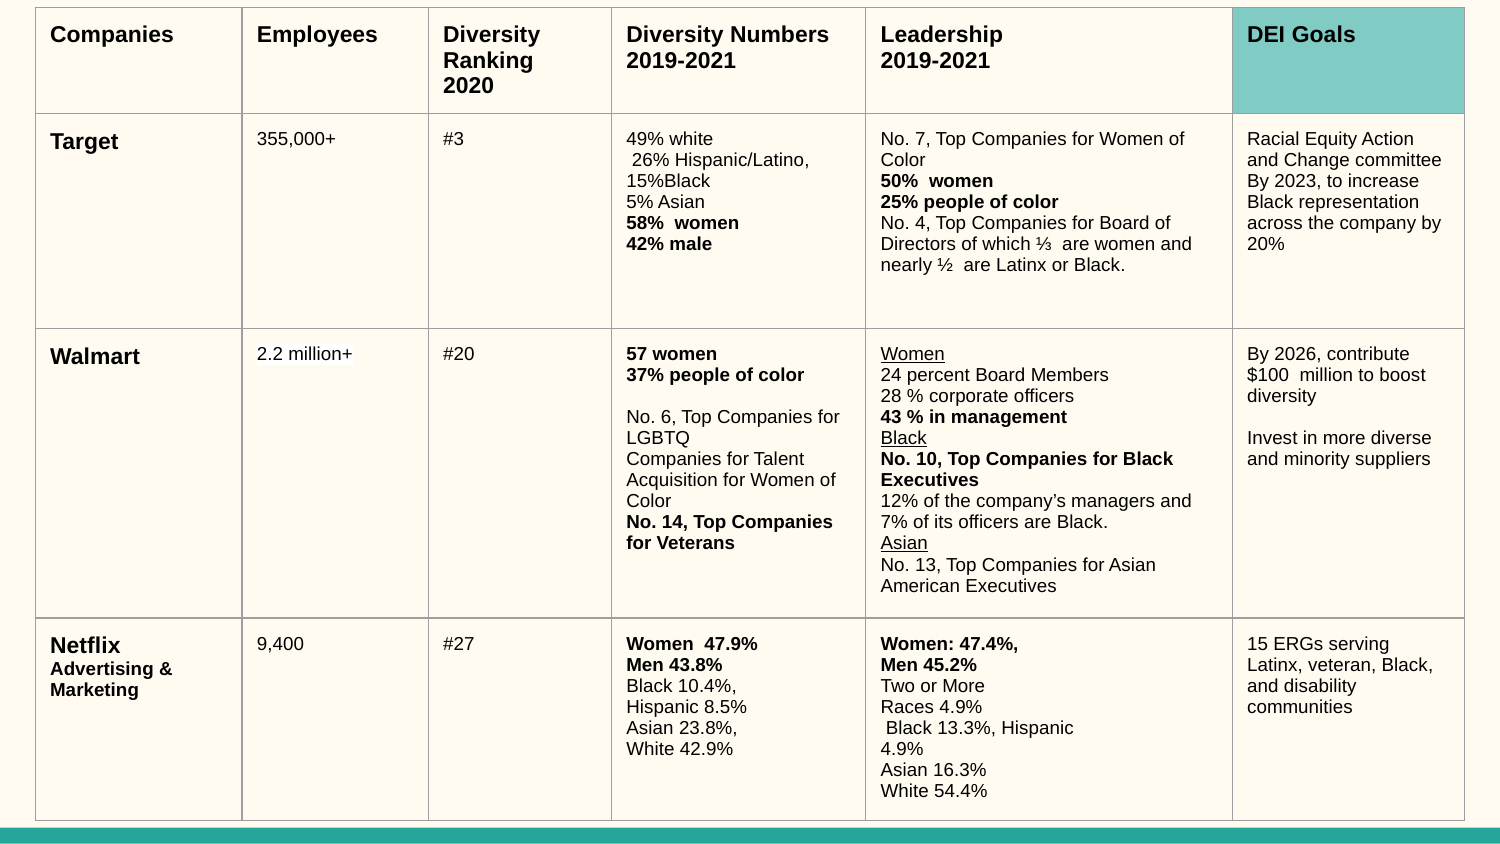

| Companies | Employees | Diversity Ranking 2020 | Diversity Numbers 2019-2021 | Leadership 2019-2021 | DEI Goals |
| --- | --- | --- | --- | --- | --- |
| Target | 355,000+ | #3 | 49% white 26% Hispanic/Latino, 15%Black 5% Asian 58% women 42% male | No. 7, Top Companies for Women of Color 50% women 25% people of color No. 4, Top Companies for Board of Directors of which ⅓ are women and nearly ½ are Latinx or Black. | Racial Equity Action and Change committee By 2023, to increase Black representation across the company by 20% |
| Walmart | 2.2 million+ | #20 | 57 women 37% people of color No. 6, Top Companies for LGBTQ Companies for Talent Acquisition for Women of Color No. 14, Top Companies for Veterans | Women 24 percent Board Members 28 % corporate officers 43 % in management Black No. 10, Top Companies for Black Executives 12% of the company’s managers and 7% of its officers are Black. Asian No. 13, Top Companies for Asian American Executives | By 2026, contribute $100 million to boost diversity Invest in more diverse and minority suppliers |
| Netflix Advertising & Marketing | 9,400 | #27 | Women 47.9% Men 43.8% Black 10.4%, Hispanic 8.5% Asian 23.8%, White 42.9% | Women: 47.4%, Men 45.2% Two or More Races 4.9% Black 13.3%, Hispanic 4.9% Asian 16.3% White 54.4% | 15 ERGs serving Latinx, veteran, Black, and disability communities |